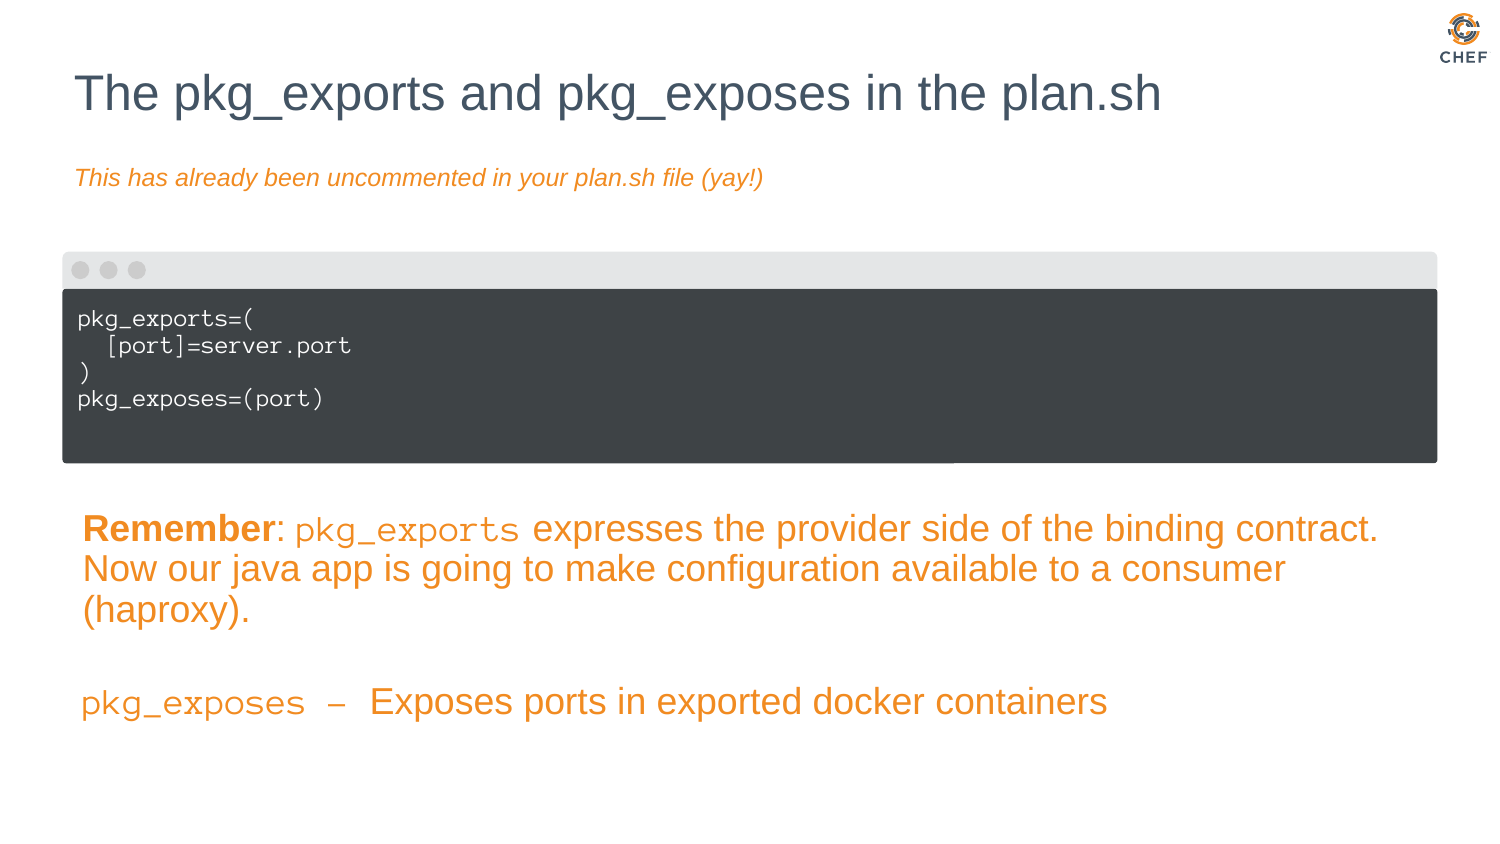

# The pkg_exports and pkg_exposes in the plan.sh
This has already been uncommented in your plan.sh file (yay!)

pkg_exports=(
  [port]=server.port
)
pkg_exposes=(port)

Remember: pkg_exports expresses the provider side of the binding contract. Now our java app is going to make configuration available to a consumer (haproxy).

pkg_exposes - Exposes ports in exported docker containers